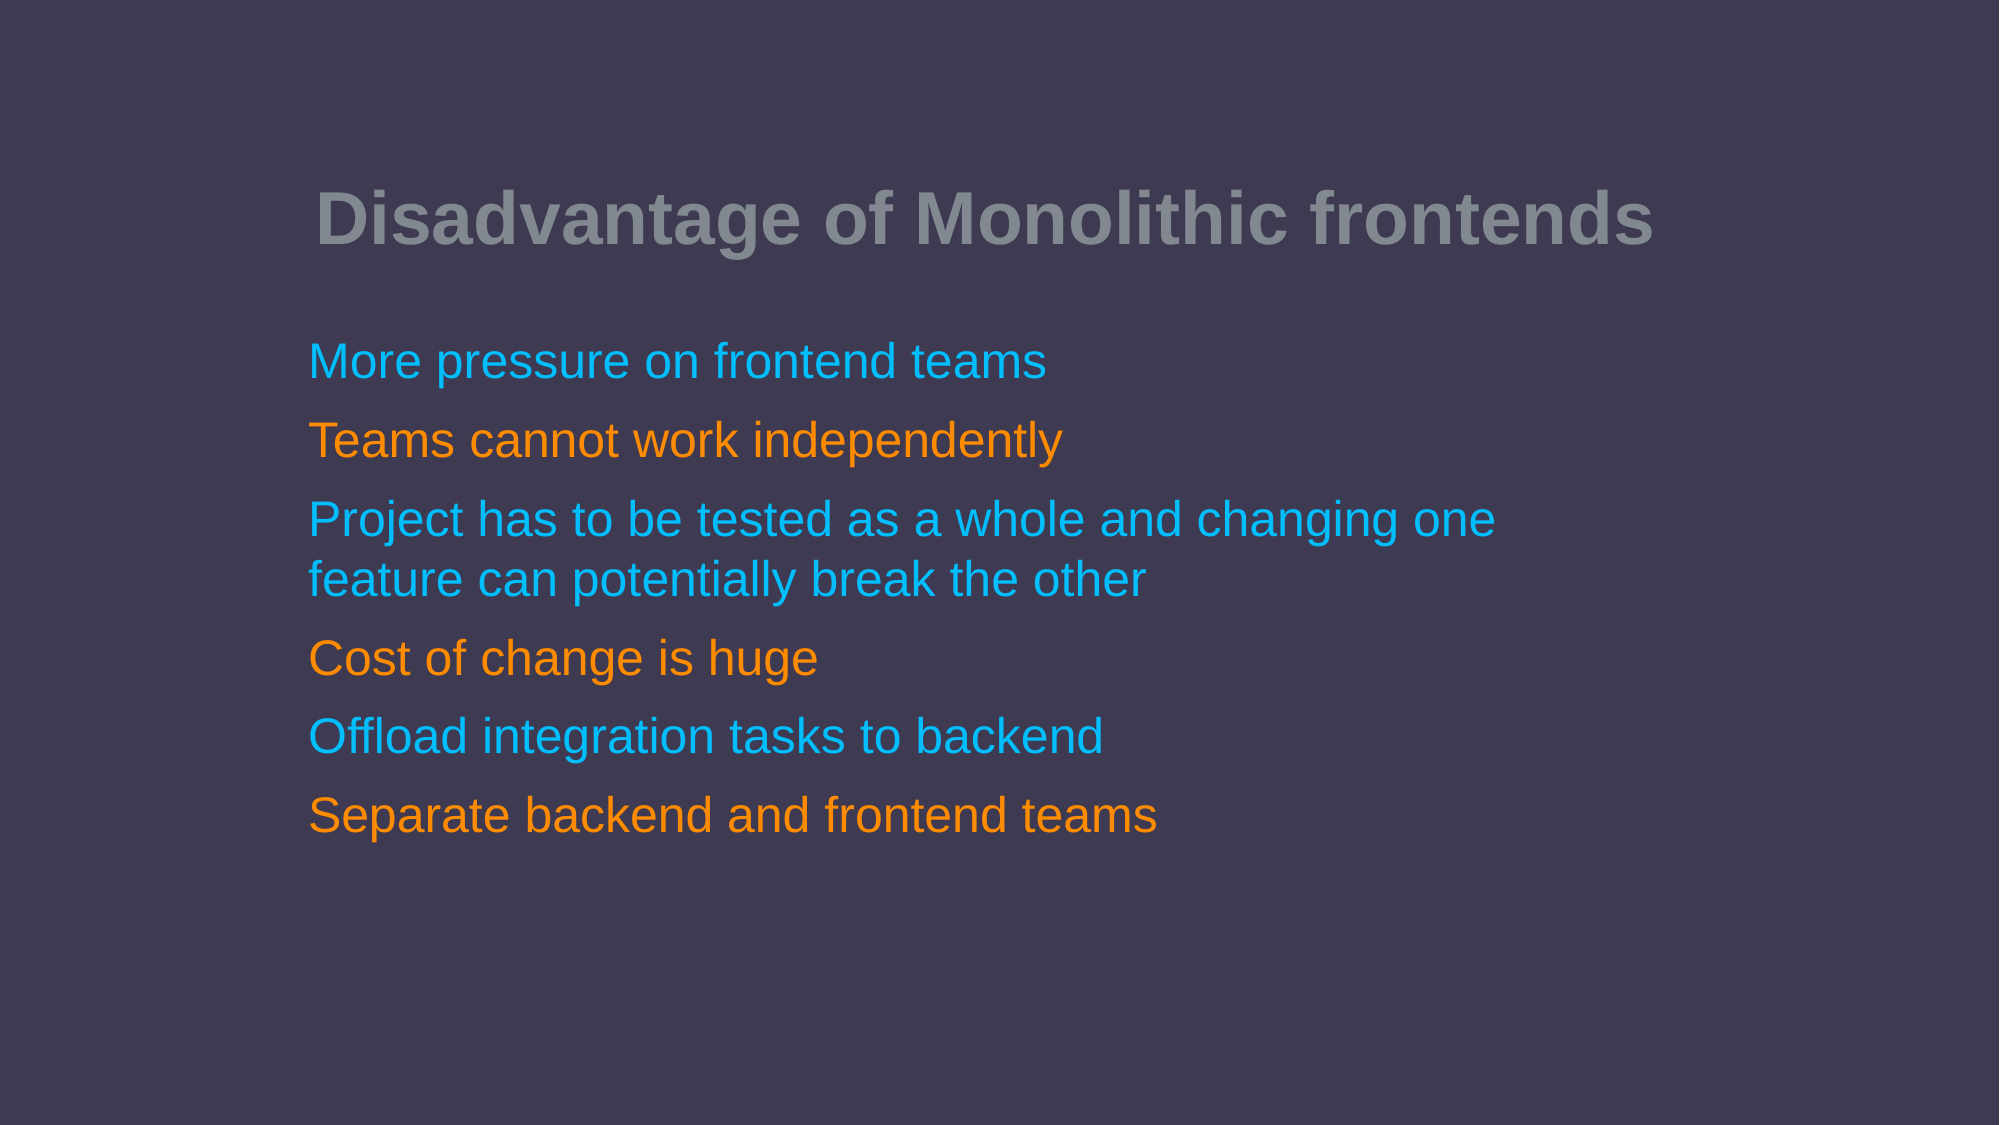

Agenda
# Disadvantage of Monolithic frontends
More pressure on frontend teams
Teams cannot work independently
Project has to be tested as a whole and changing one feature can potentially break the other
Cost of change is huge
Offload integration tasks to backend
Separate backend and frontend teams